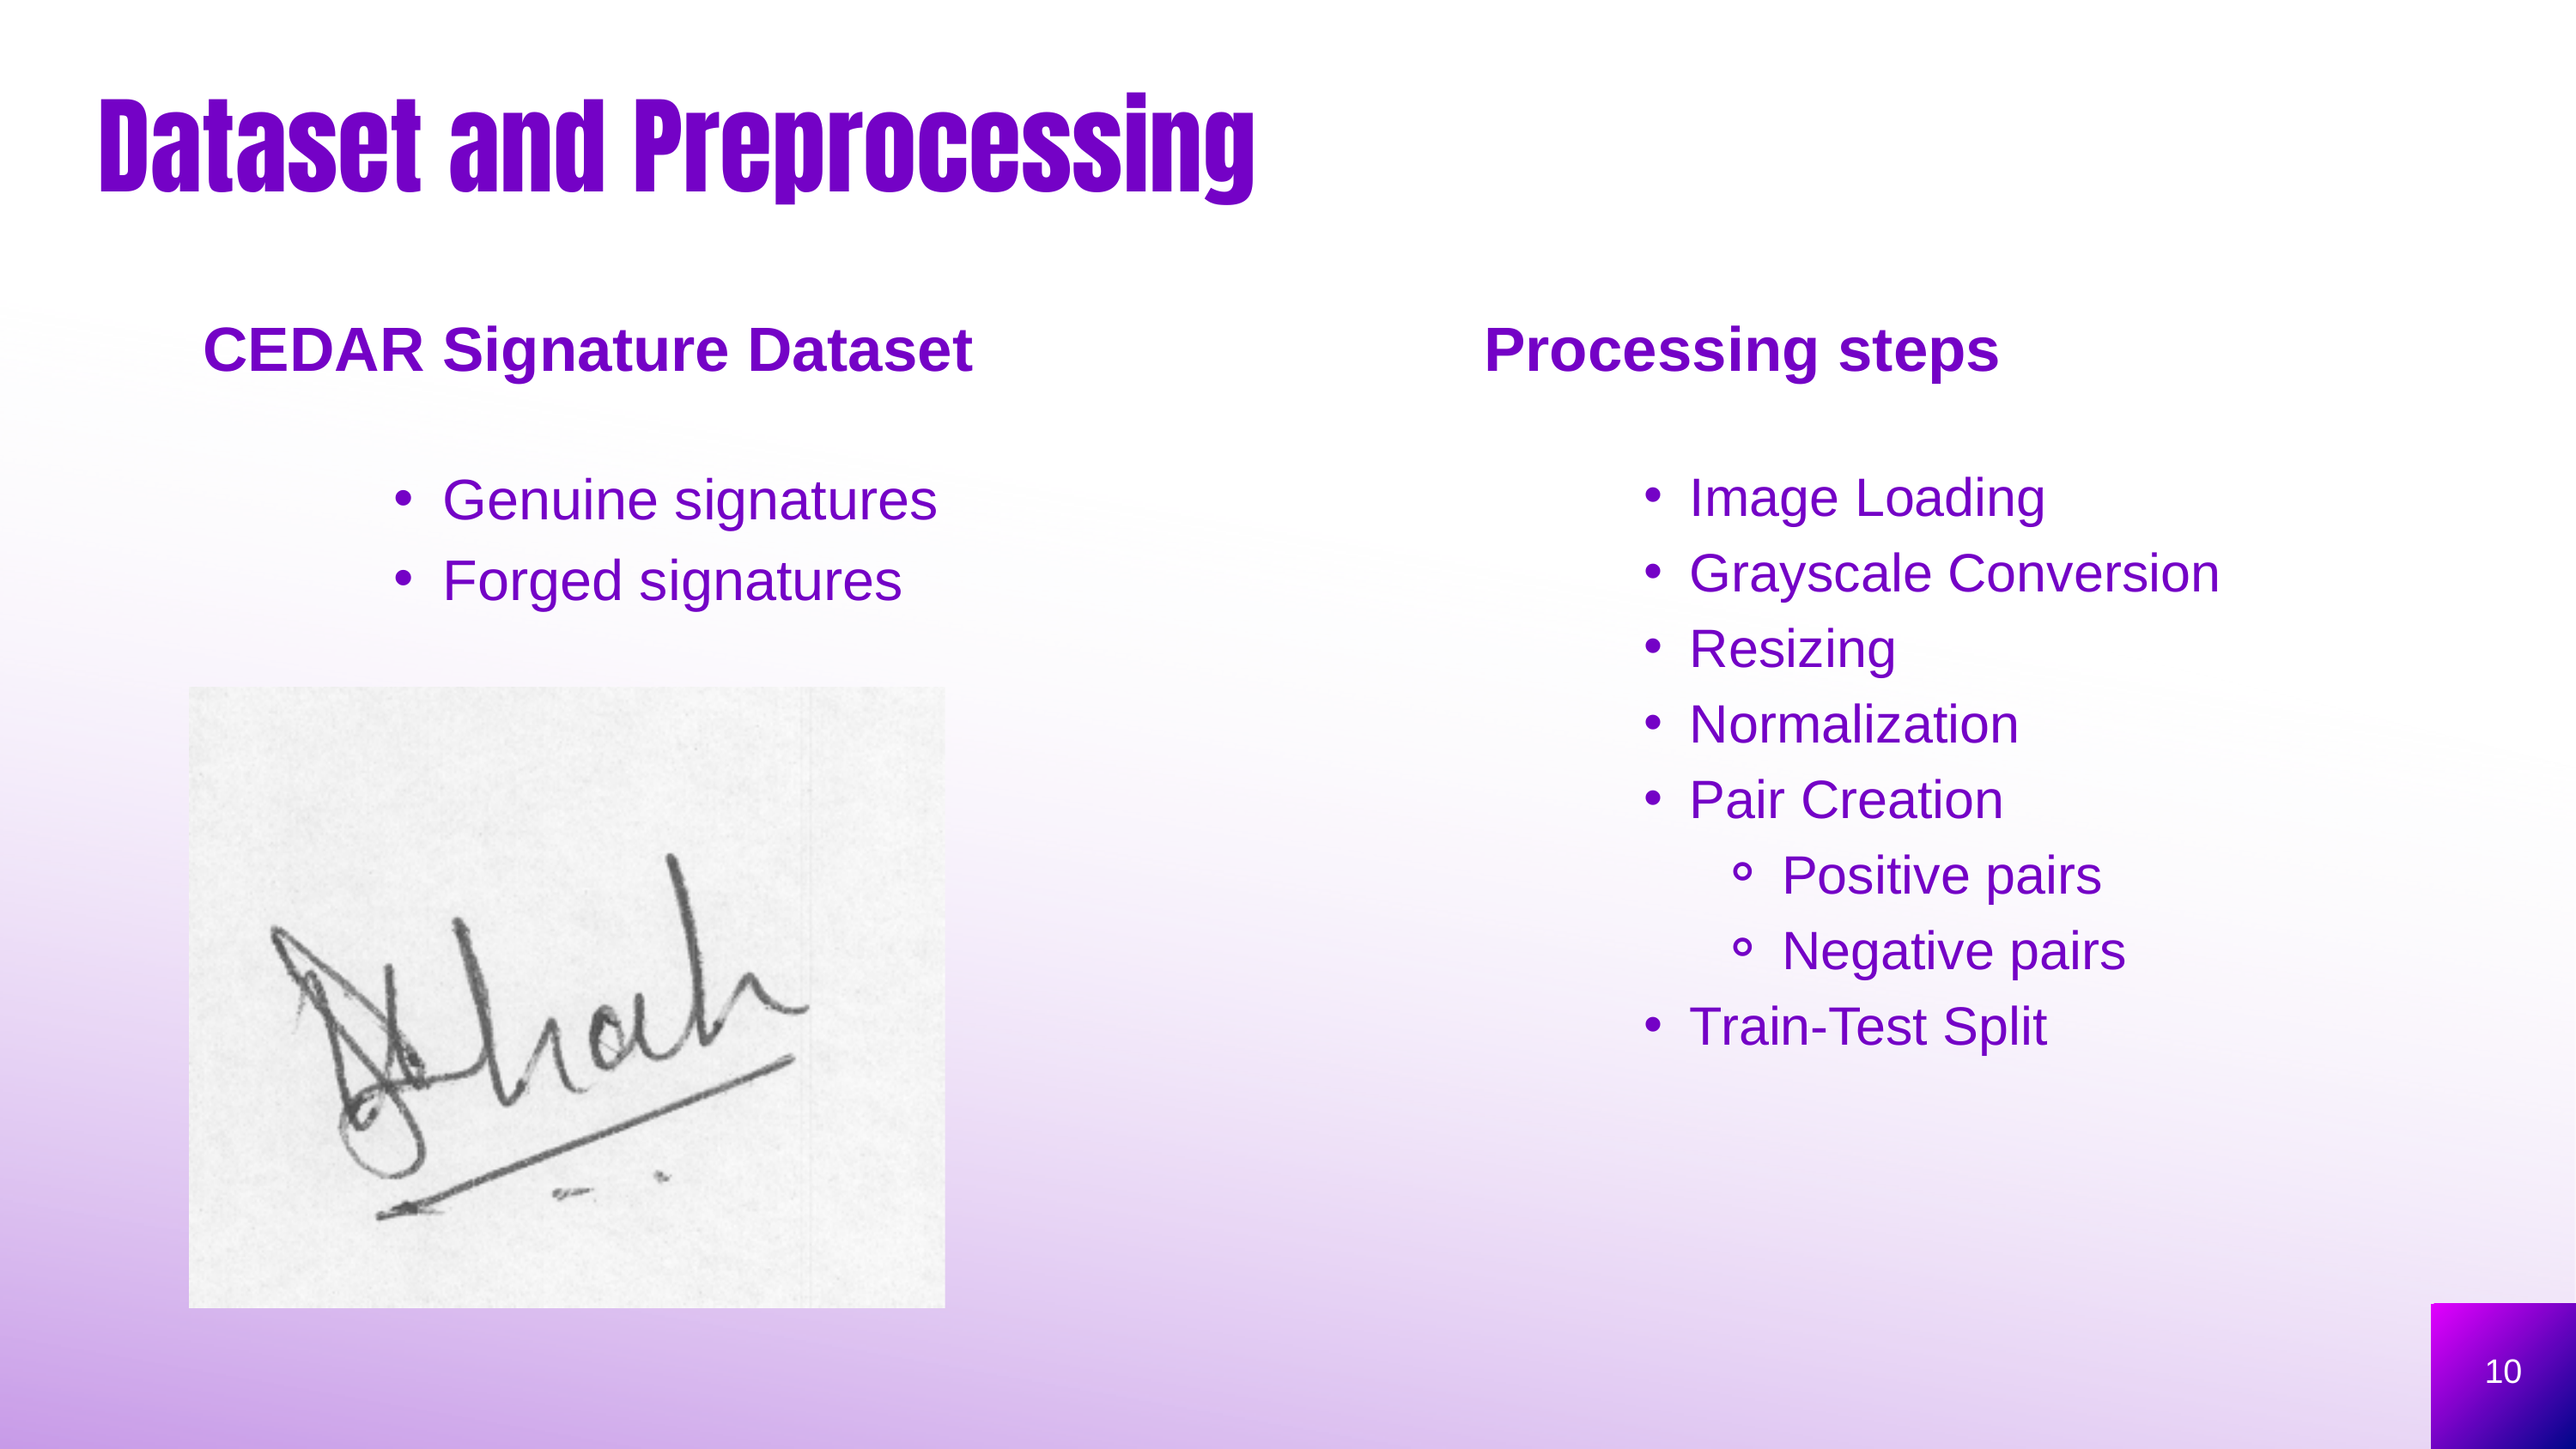

Dataset and Preprocessing

CEDAR Signature Dataset
Processing steps
Genuine signatures
Forged signatures
Image Loading
Grayscale Conversion
Resizing
Normalization
Pair Creation
Positive pairs
Negative pairs
Train-Test Split

10